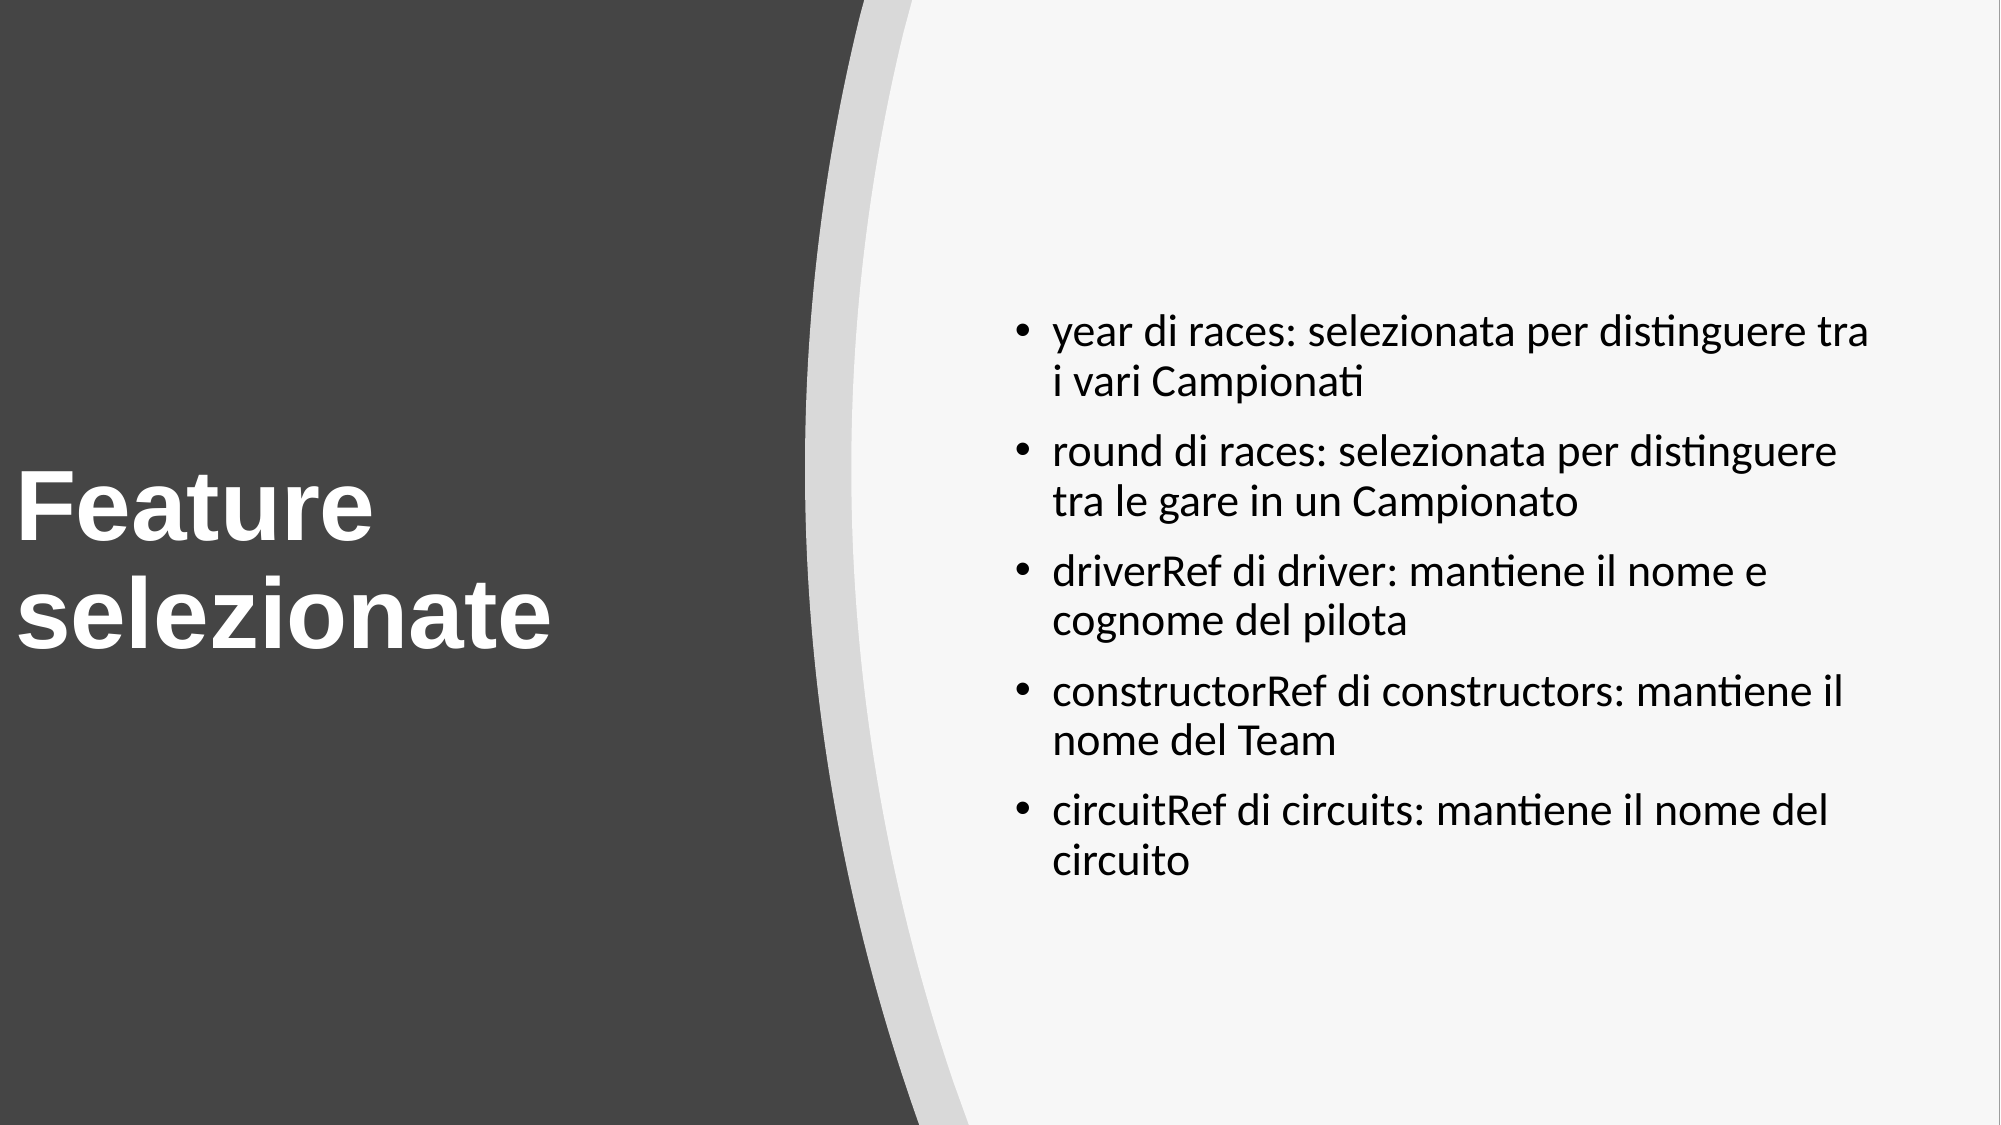

# Feature selezionate
year di races: selezionata per distinguere tra i vari Campionati
round di races: selezionata per distinguere tra le gare in un Campionato
driverRef di driver: mantiene il nome e cognome del pilota
constructorRef di constructors: mantiene il nome del Team
circuitRef di circuits: mantiene il nome del circuito